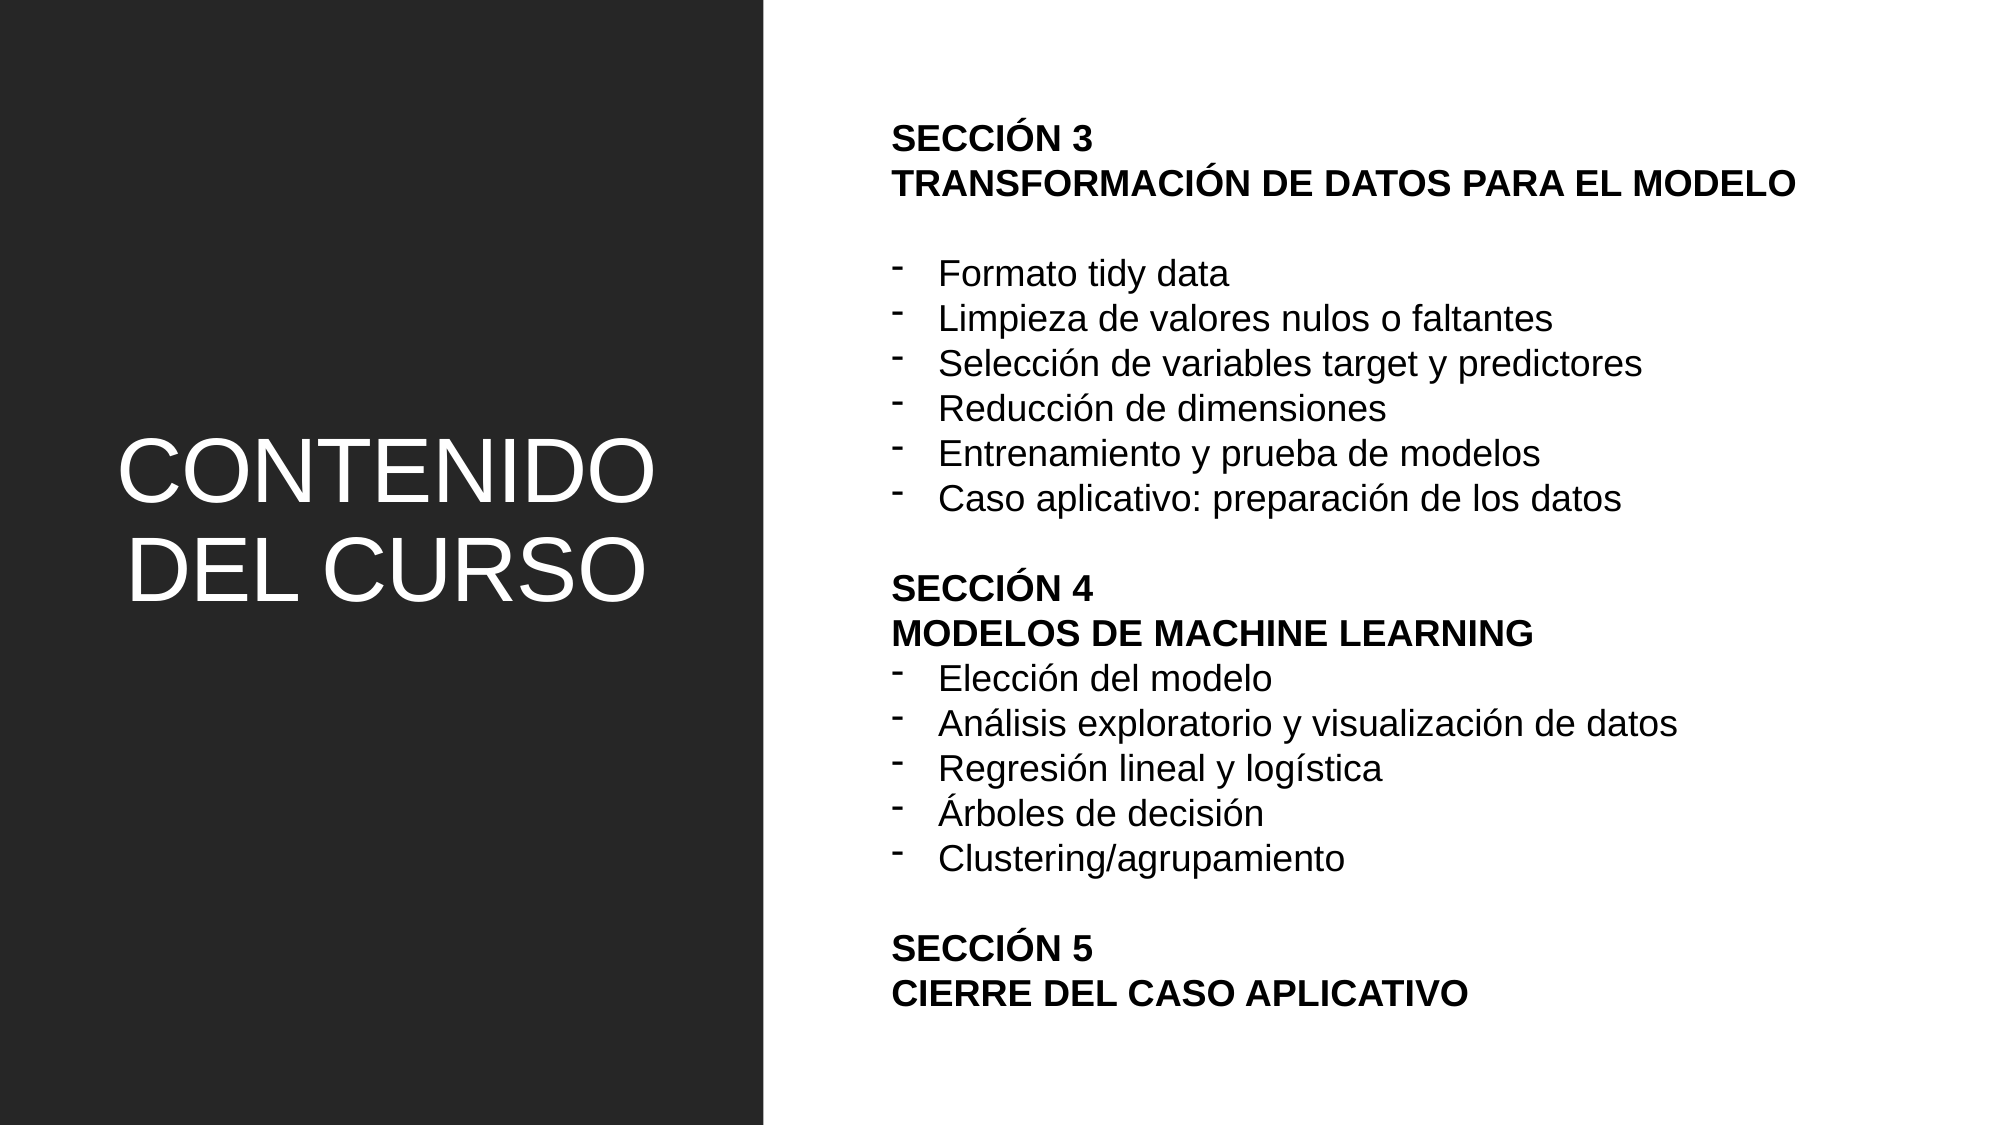

SECCIÓN 3
TRANSFORMACIÓN DE DATOS PARA EL MODELO

Formato tidy data
Limpieza de valores nulos o faltantes
Selección de variables target y predictores
Reducción de dimensiones
Entrenamiento y prueba de modelos
Caso aplicativo: preparación de los datos

SECCIÓN 4
MODELOS DE MACHINE LEARNING
Elección del modelo
Análisis exploratorio y visualización de datos
Regresión lineal y logística
Árboles de decisión
Clustering/agrupamiento

SECCIÓN 5
CIERRE DEL CASO APLICATIVO
# CONTENIDO DEL CURSO